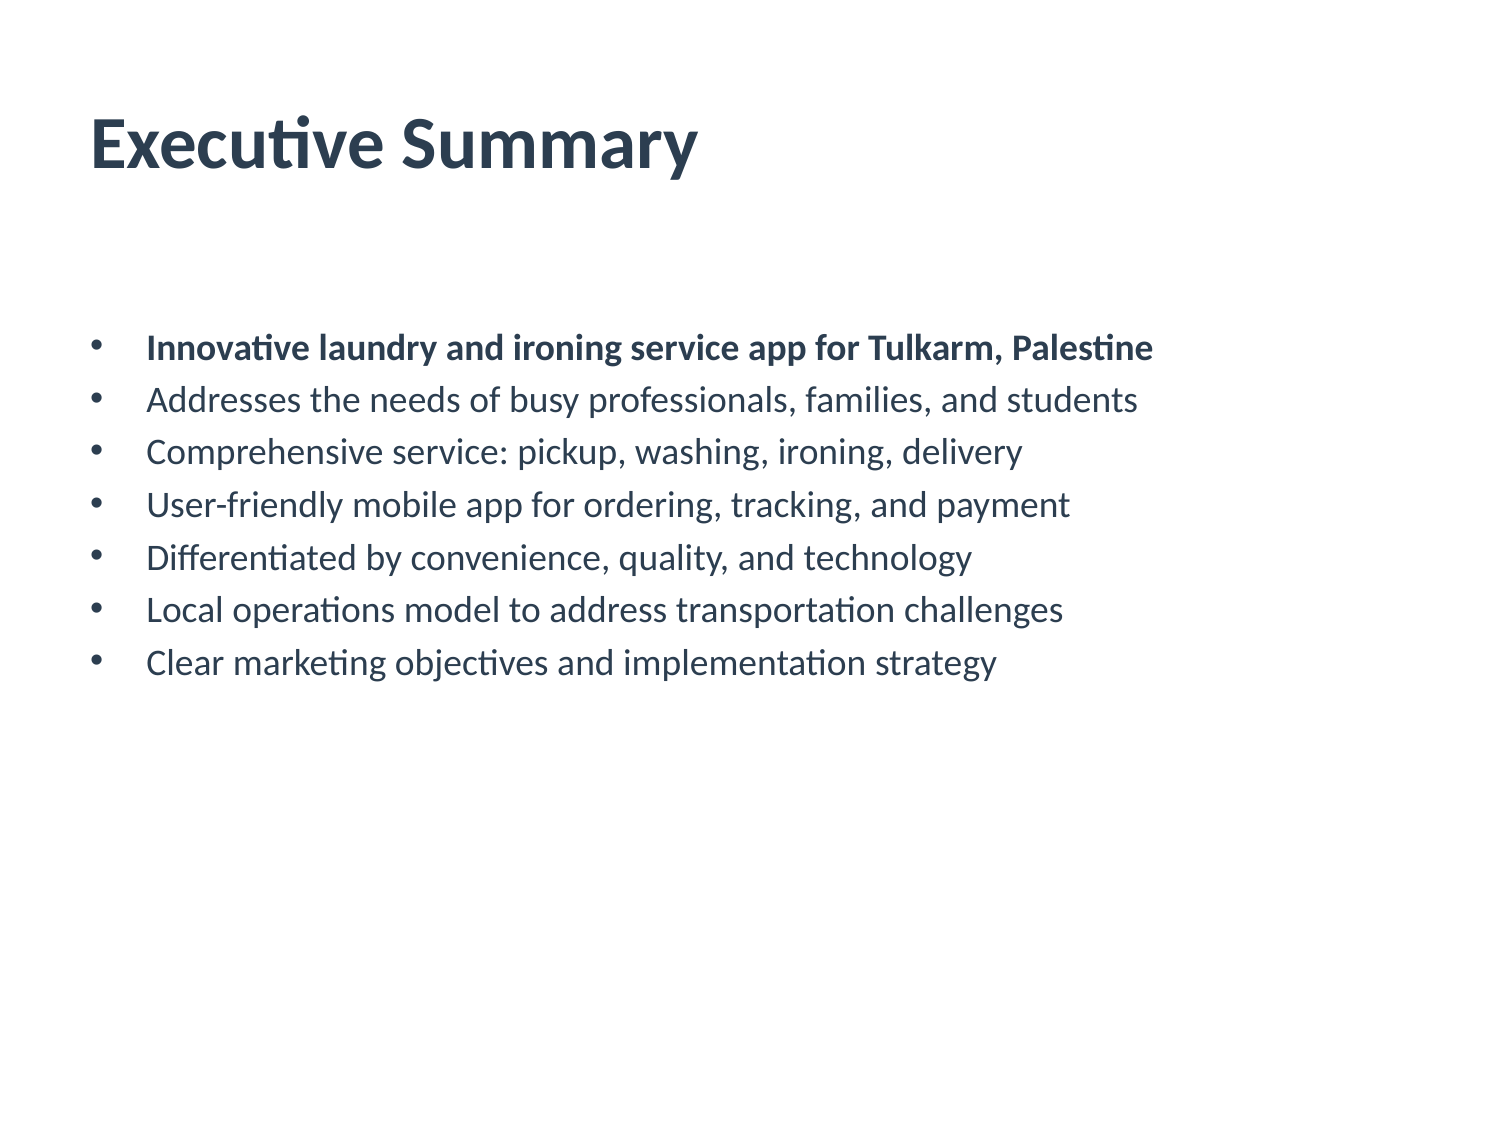

# Executive Summary

Innovative laundry and ironing service app for Tulkarm, Palestine
Addresses the needs of busy professionals, families, and students
Comprehensive service: pickup, washing, ironing, delivery
User-friendly mobile app for ordering, tracking, and payment
Differentiated by convenience, quality, and technology
Local operations model to address transportation challenges
Clear marketing objectives and implementation strategy